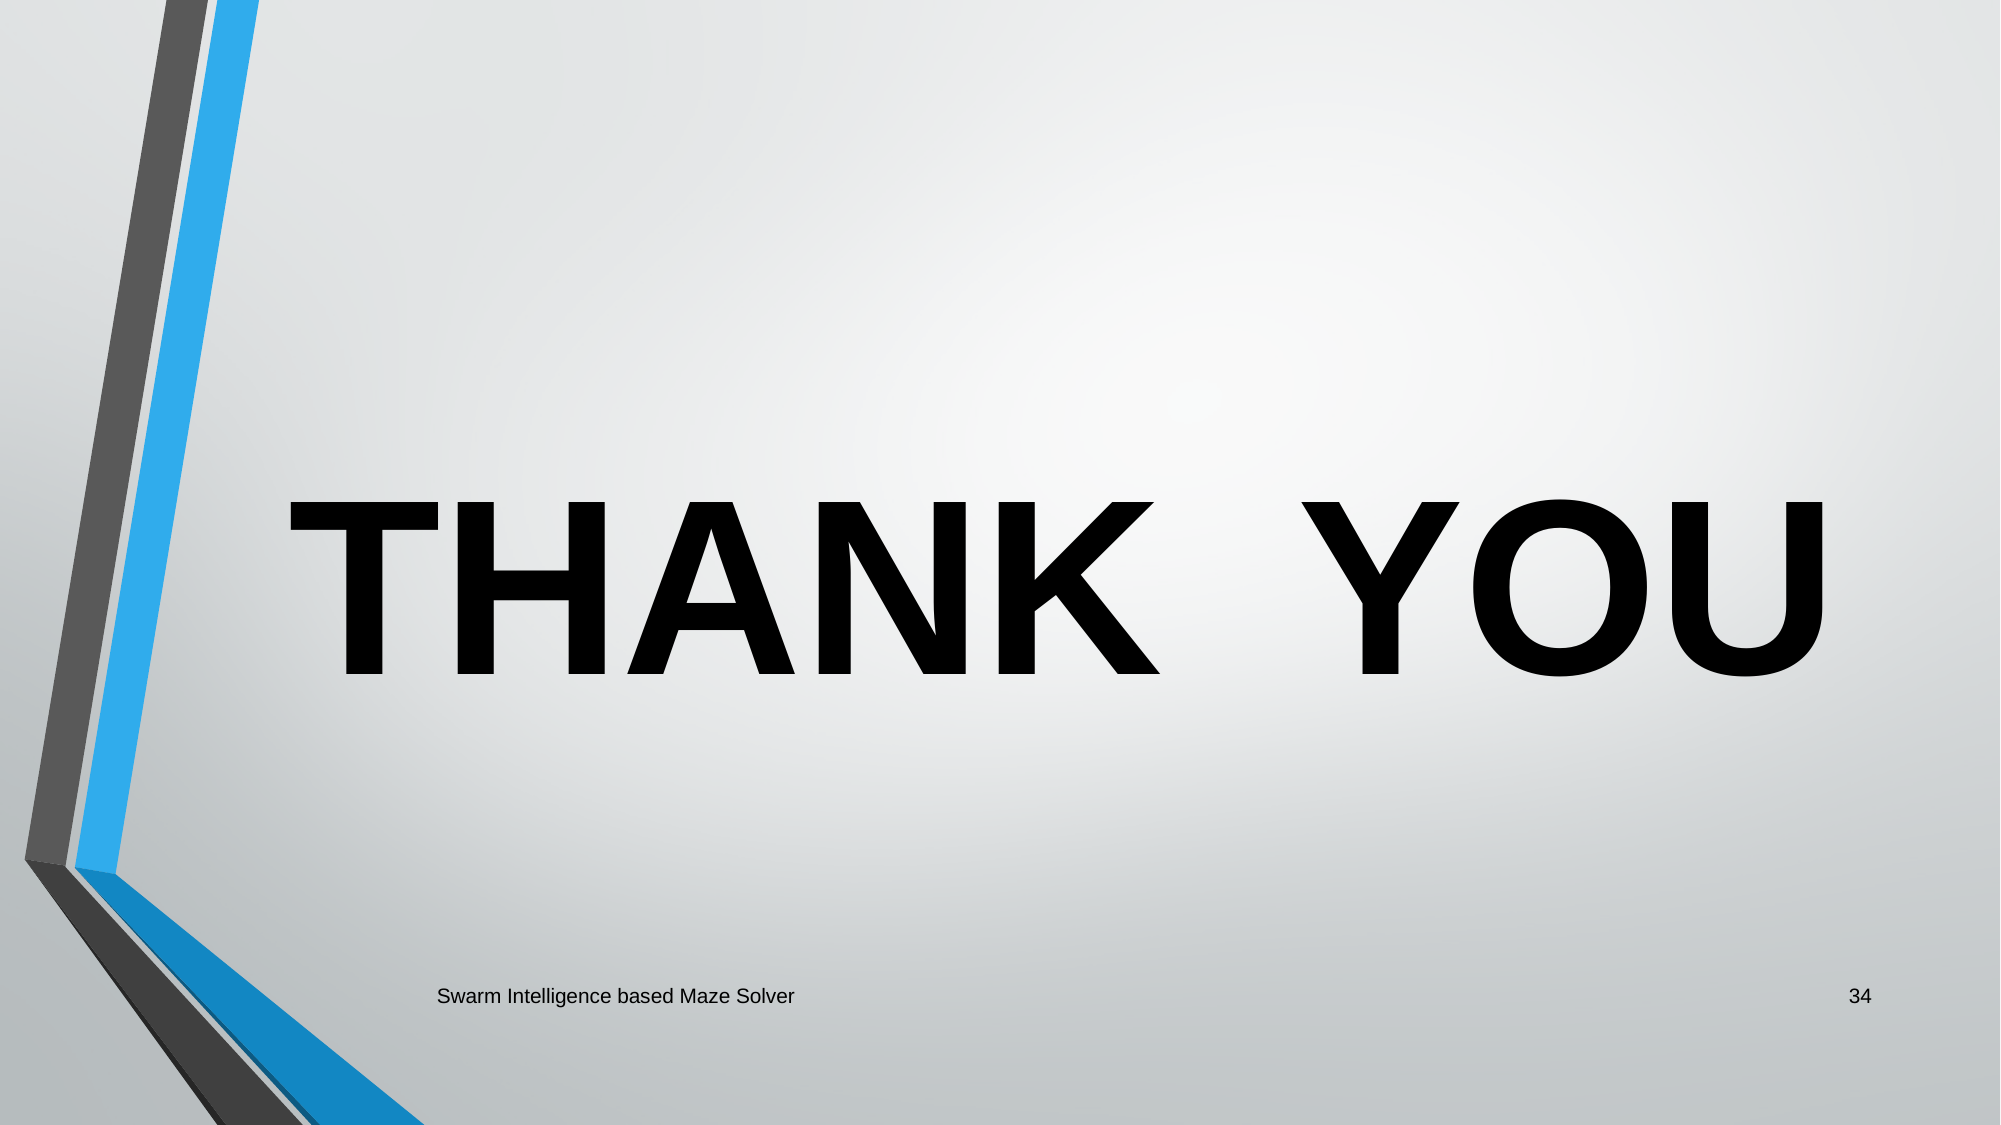

THANK  YOU
Swarm Intelligence based Maze Solver
34